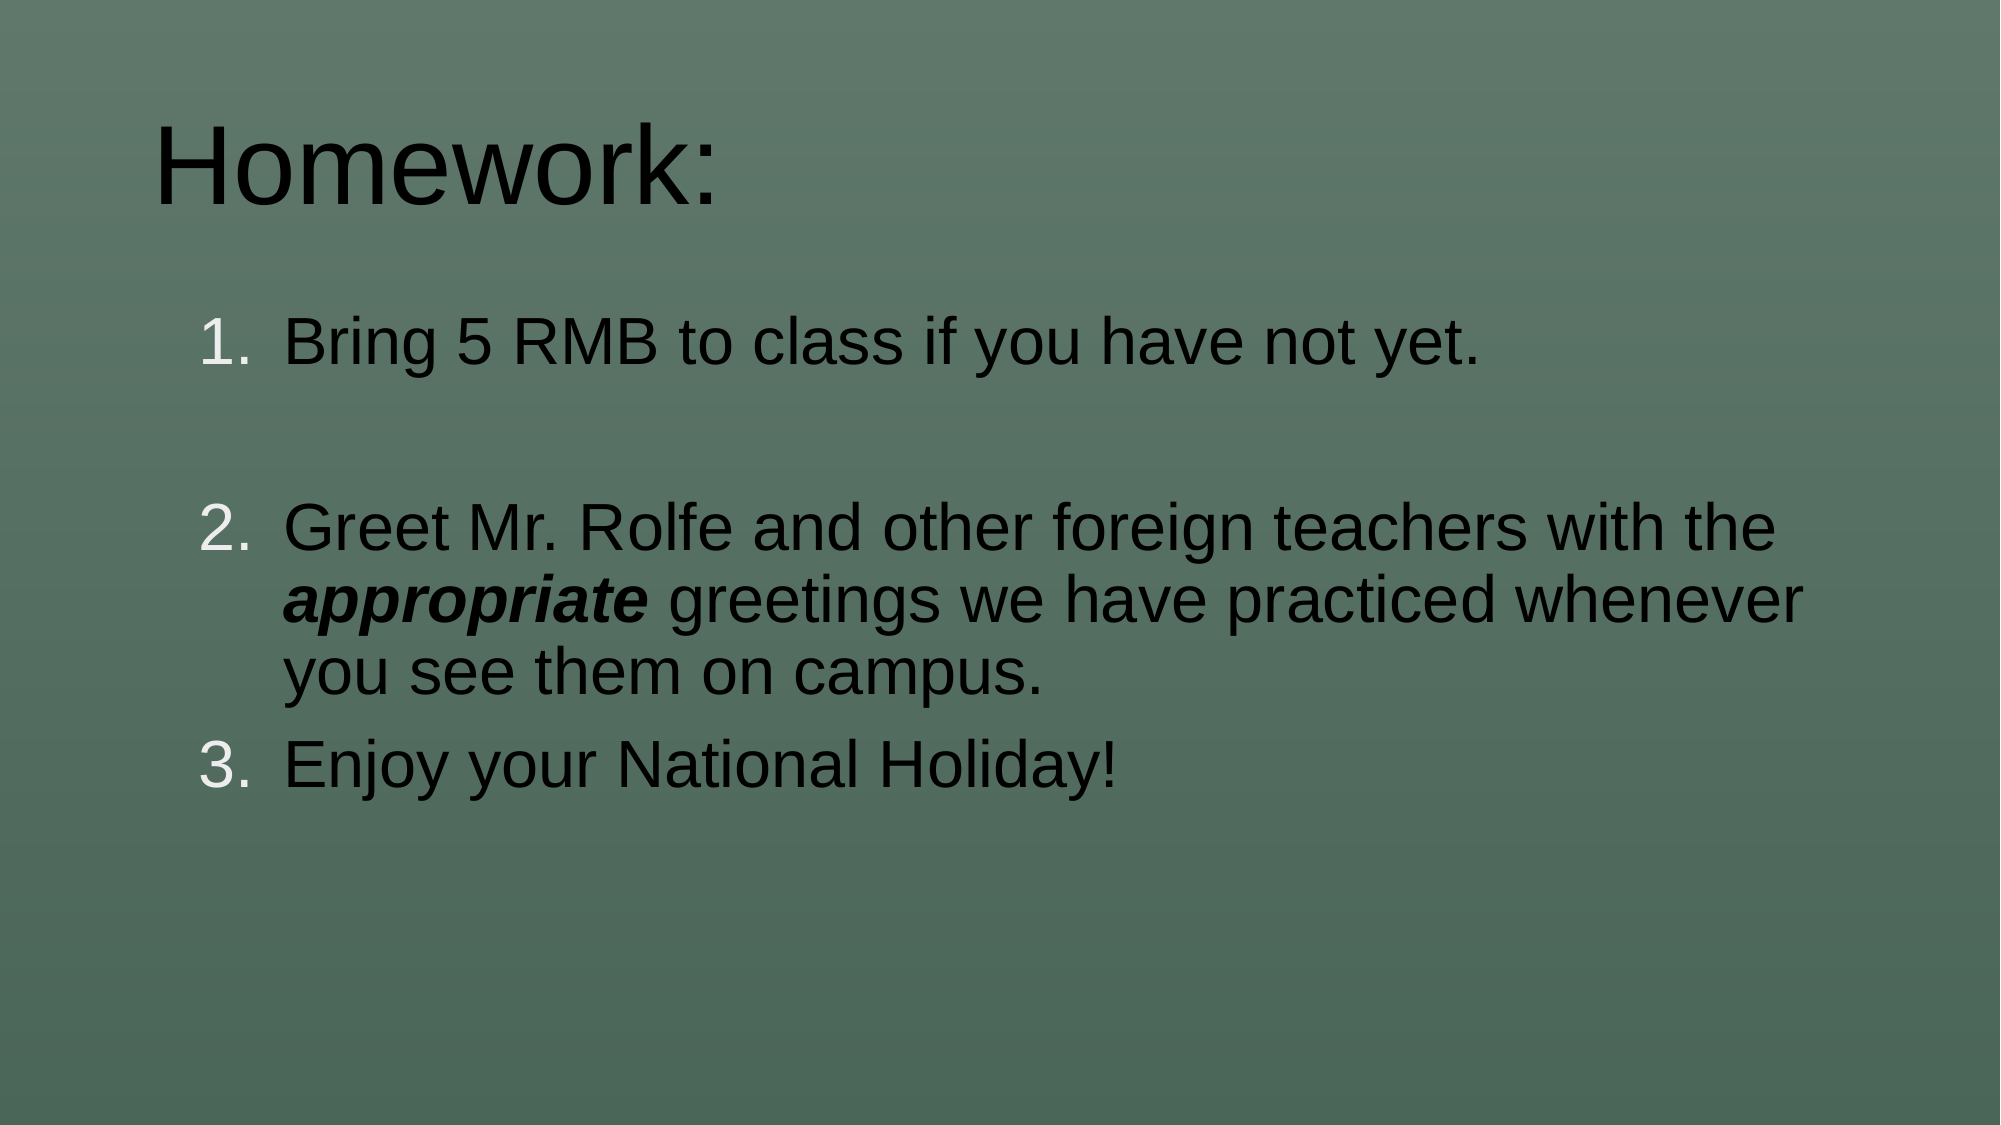

# Homework:
Bring 5 RMB to class if you have not yet.

Greet Mr. Rolfe and other foreign teachers with the appropriate greetings we have practiced whenever you see them on campus.
Enjoy your National Holiday!